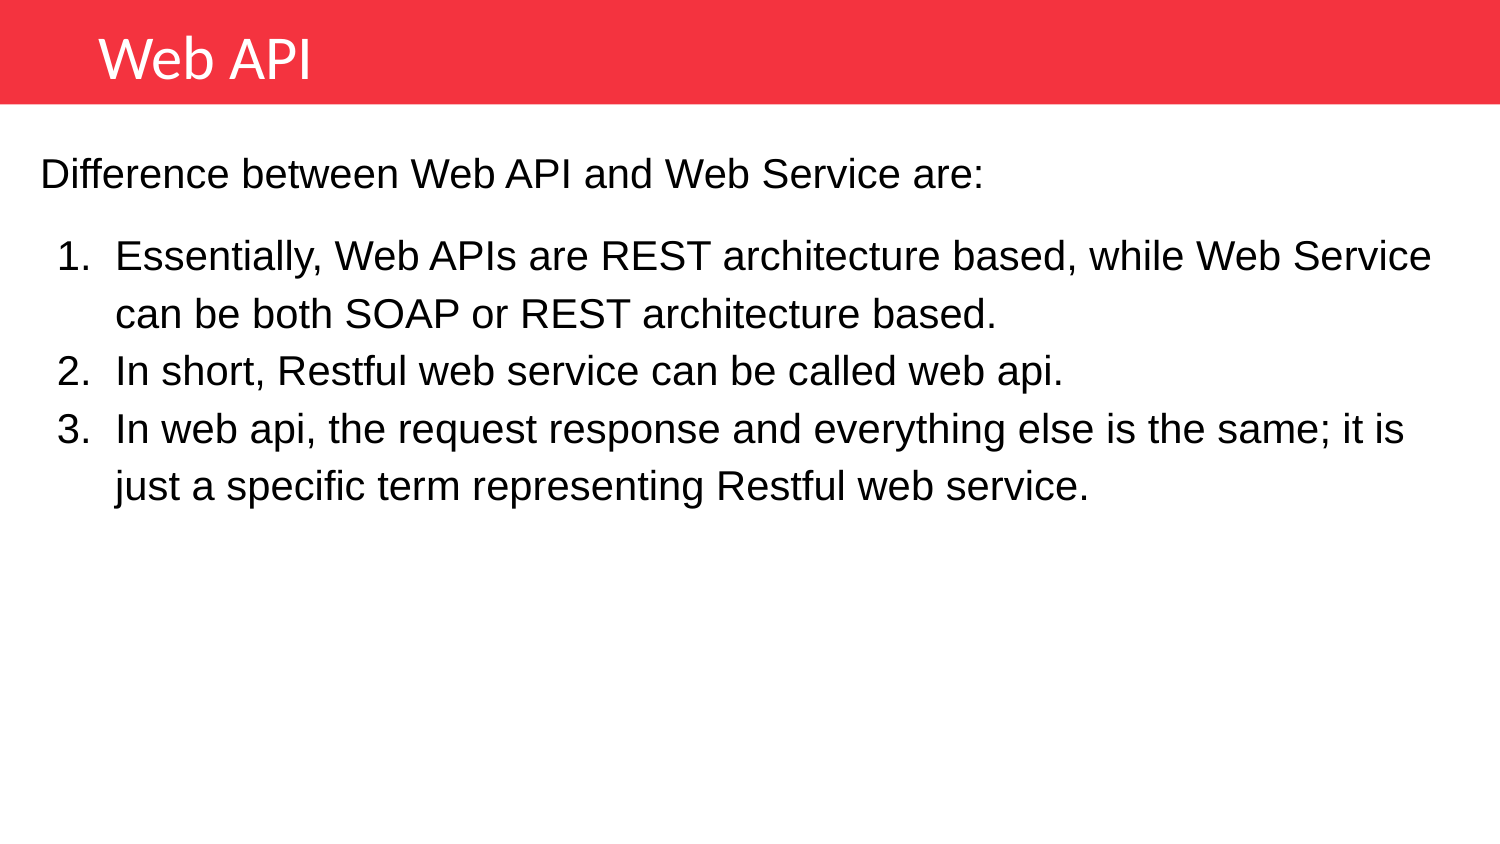

Web API

Difference between Web API and Web Service are:
Essentially, Web APIs are REST architecture based, while Web Service can be both SOAP or REST architecture based.
In short, Restful web service can be called web api.
In web api, the request response and everything else is the same; it is just a specific term representing Restful web service.